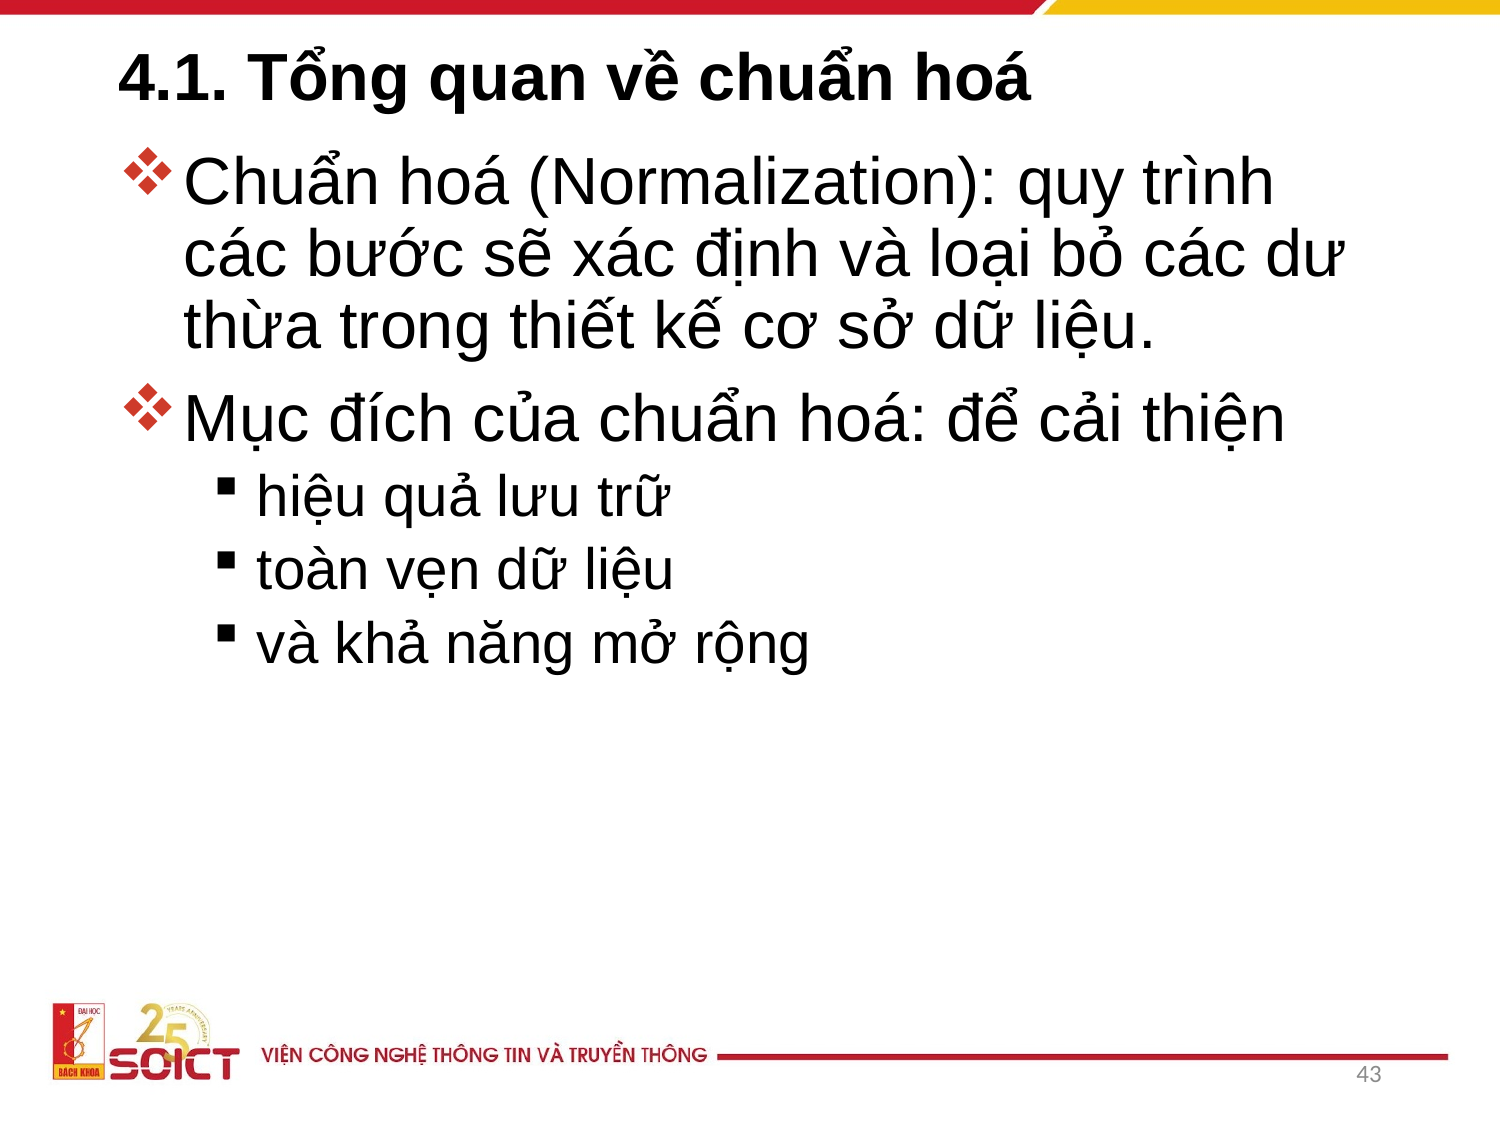

# 4.1. Tổng quan về chuẩn hoá
Chuẩn hoá (Normalization): quy trình các bước sẽ xác định và loại bỏ các dư thừa trong thiết kế cơ sở dữ liệu.
Mục đích của chuẩn hoá: để cải thiện
hiệu quả lưu trữ
toàn vẹn dữ liệu
và khả năng mở rộng
43